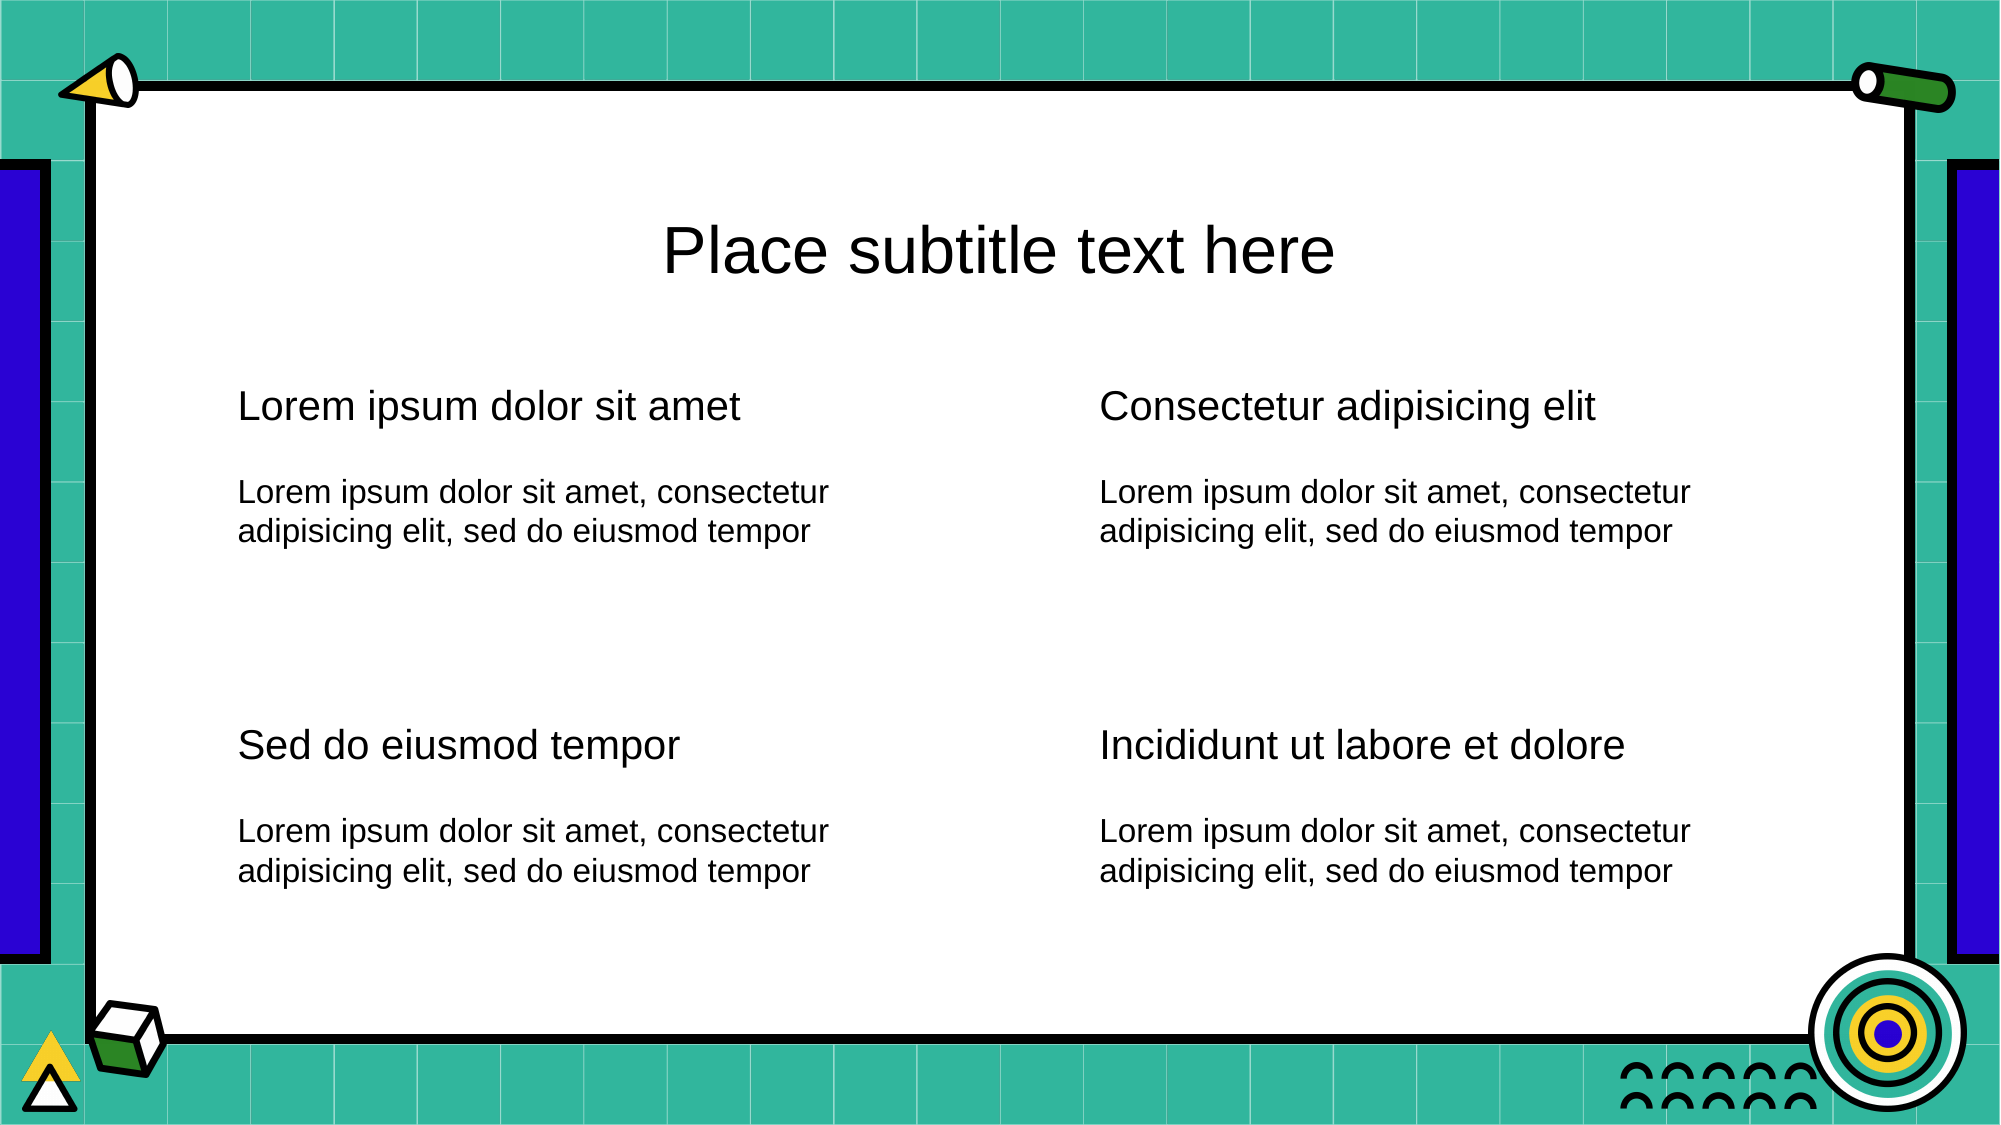

Place subtitle text here
Lorem ipsum dolor sit amet
Consectetur adipisicing elit
Lorem ipsum dolor sit amet, consectetur adipisicing elit, sed do eiusmod tempor
Lorem ipsum dolor sit amet, consectetur adipisicing elit, sed do eiusmod tempor
Sed do eiusmod tempor
Incididunt ut labore et dolore
Lorem ipsum dolor sit amet, consectetur adipisicing elit, sed do eiusmod tempor
Lorem ipsum dolor sit amet, consectetur adipisicing elit, sed do eiusmod tempor